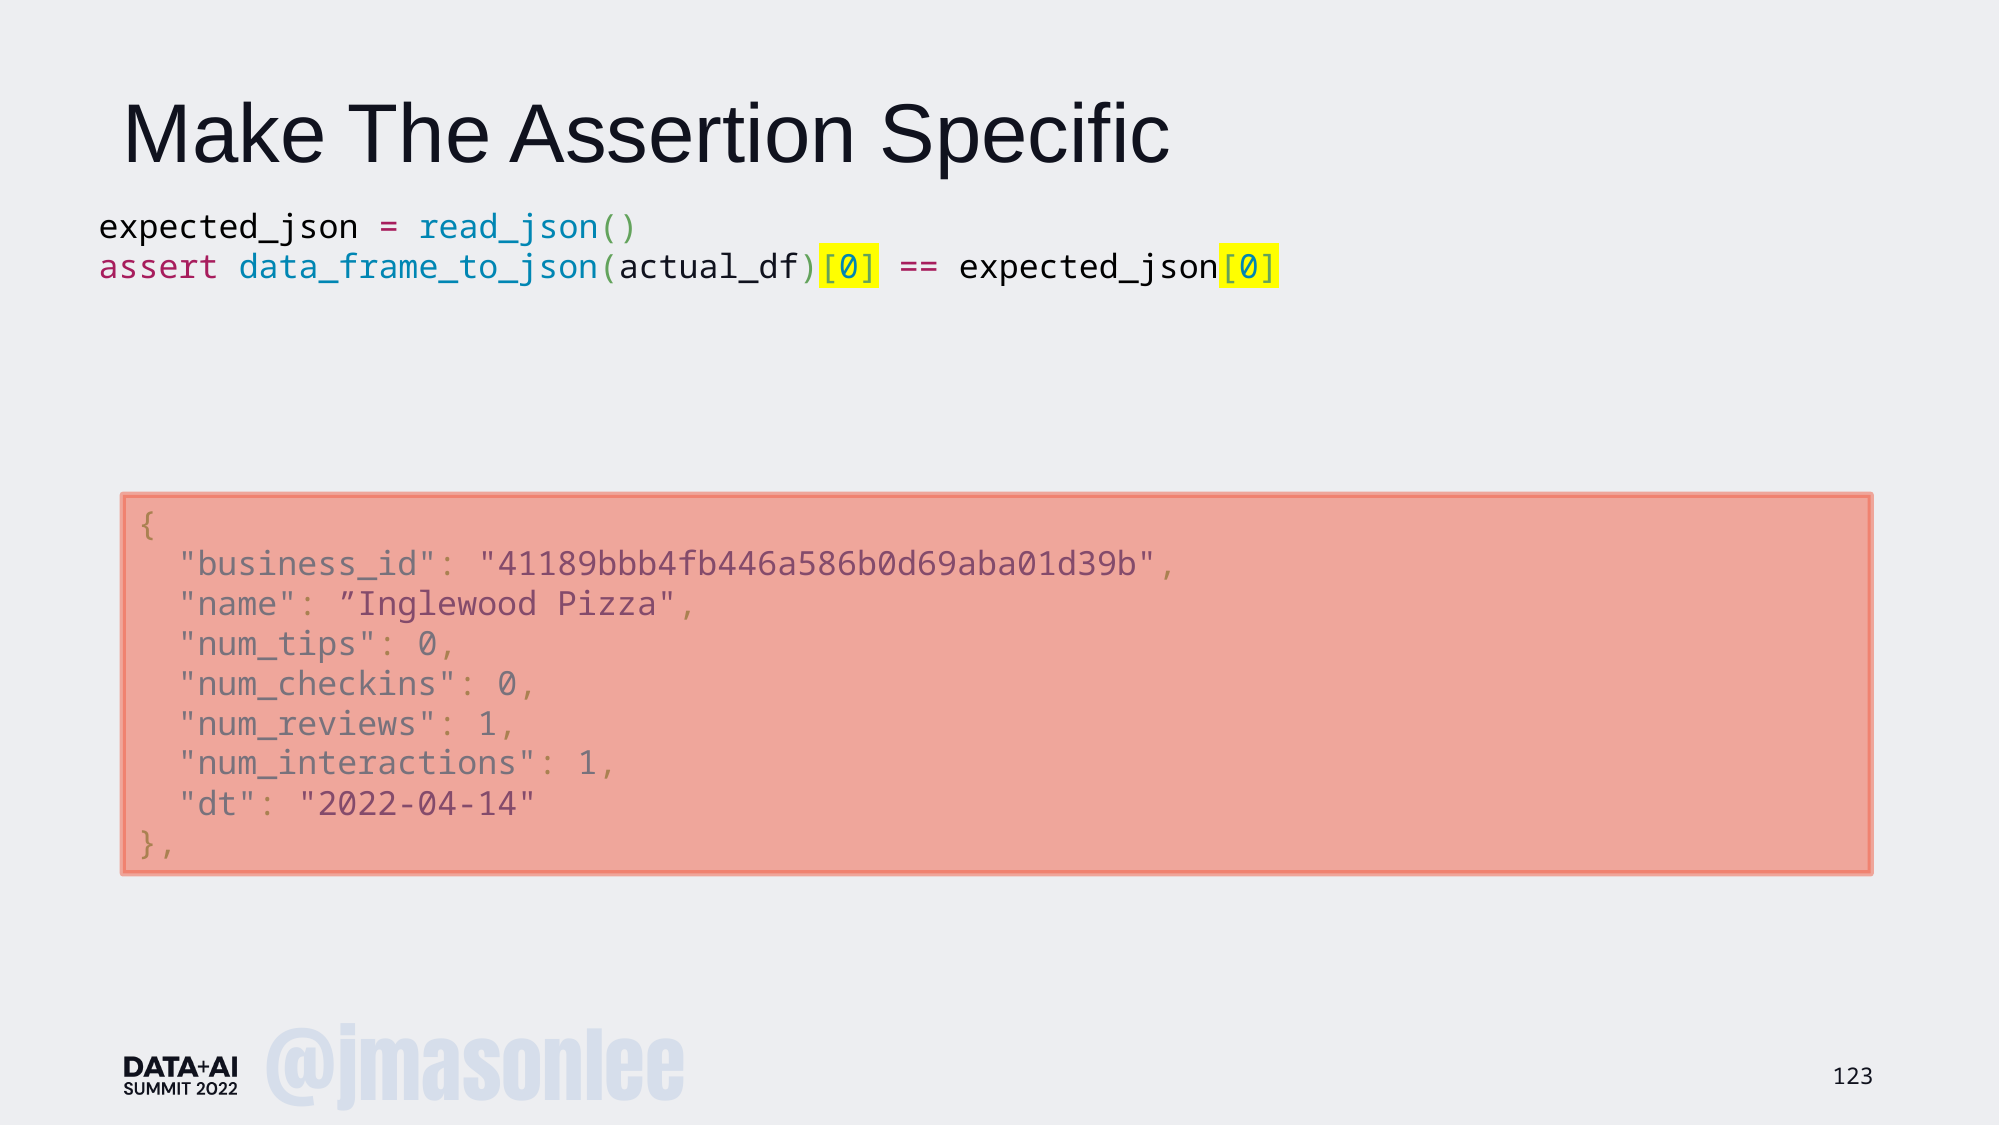

# Make The Assertion Specific
expected_json = read_json()
assert data_frame_to_json(actual_df)[0] == expected_json[0]

{
  "business_id": "41189bbb4fb446a586b0d69aba01d39b",
  "name": ”Inglewood Pizza",
  "num_tips": 0,
  "num_checkins": 0,
  "num_reviews": 1,
  "num_interactions": 1,
  "dt": "2022-04-14"
},
@jmasonlee
123